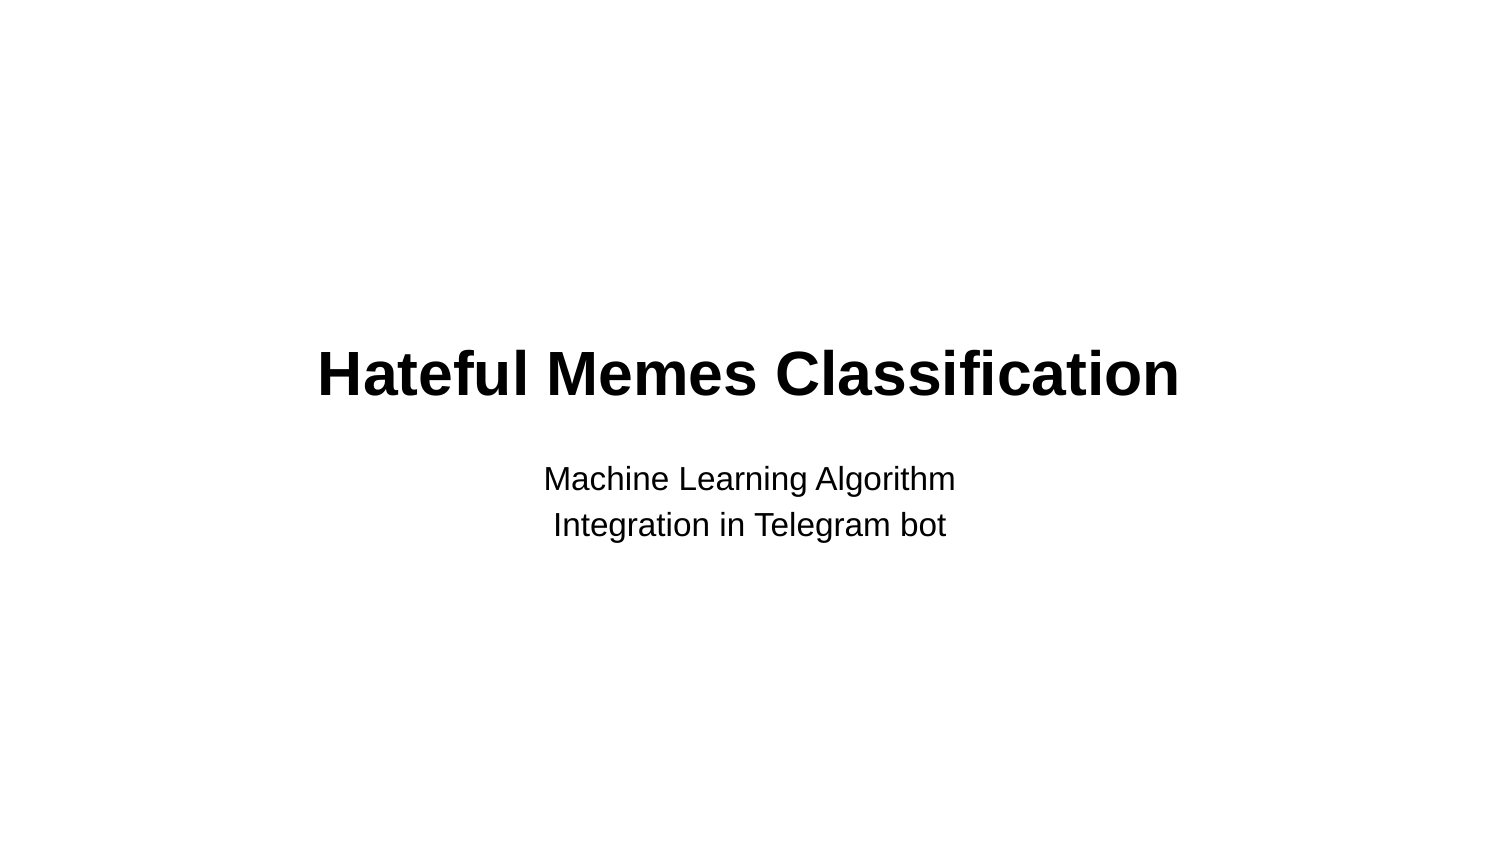

Hateful Memes Classification

Machine Learning Algorithm
Integration in Telegram bot